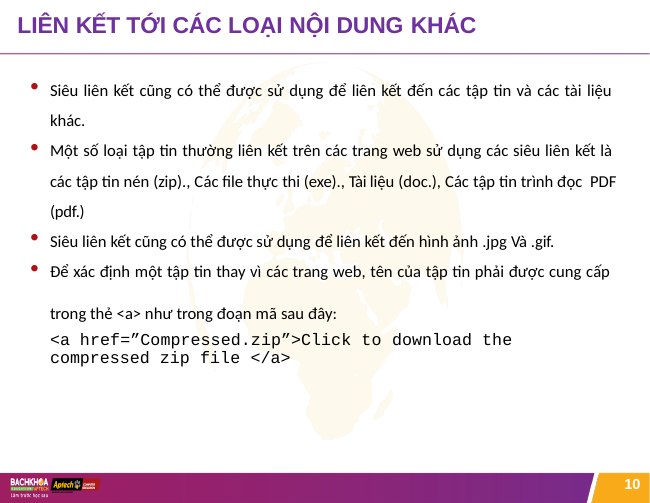

# LIÊN KẾT TỚI CÁC LOẠI NỘI DUNG KHÁC
Siêu liên kết cũng có thể được sử dụng để liên kết đến các tập tin và các tài liệu  khác.
Một số loại tập tin thường liên kết trên các trang web sử dụng các siêu liên kết là  các tập tin nén (zip)., Các file thực thi (exe)., Tài liệu (doc.), Các tập tin trình đọc  PDF (pdf.)
Siêu liên kết cũng có thể được sử dụng để liên kết đến hình ảnh .jpg Và .gif.
Để xác định một tập tin thay vì các trang web, tên của tập tin phải được cung cấp
trong thẻ <a> như trong đoạn mã sau đây:
<a href=”Compressed.zip”>Click to download the
compressed zip file </a>
10